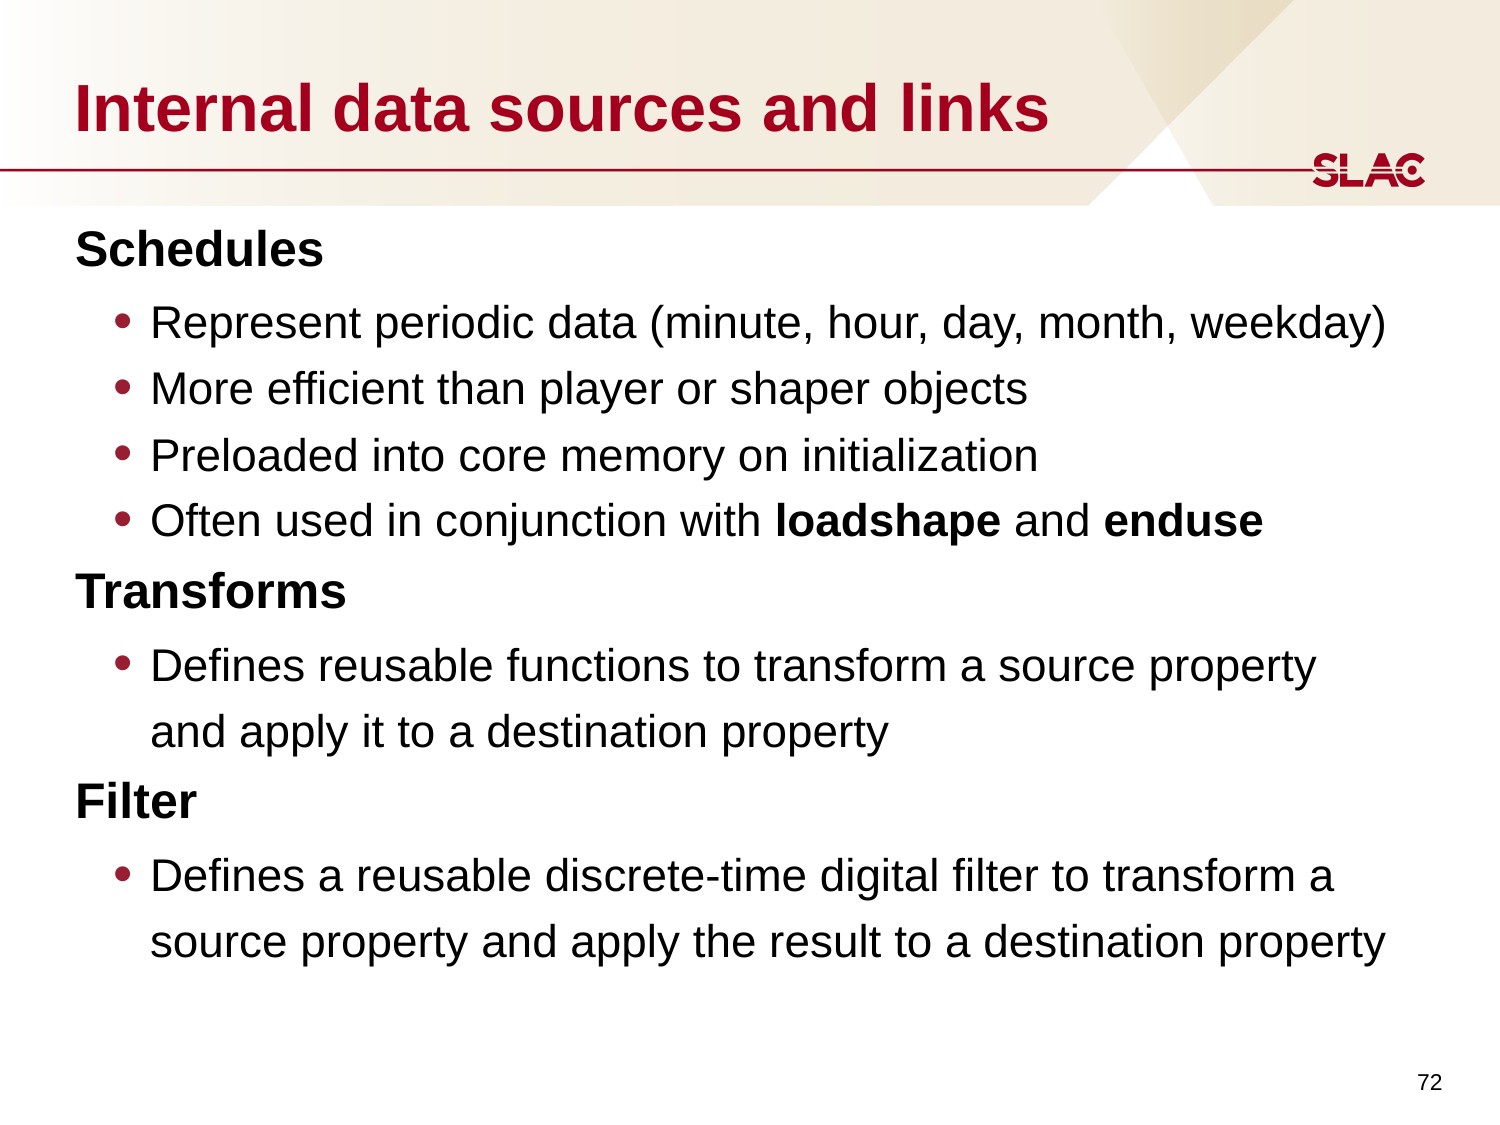

# Internal data sources and links
Schedules
Represent periodic data (minute, hour, day, month, weekday)
More efficient than player or shaper objects
Preloaded into core memory on initialization
Often used in conjunction with loadshape and enduse
Transforms
Defines reusable functions to transform a source property and apply it to a destination property
Filter
Defines a reusable discrete-time digital filter to transform a source property and apply the result to a destination property

72